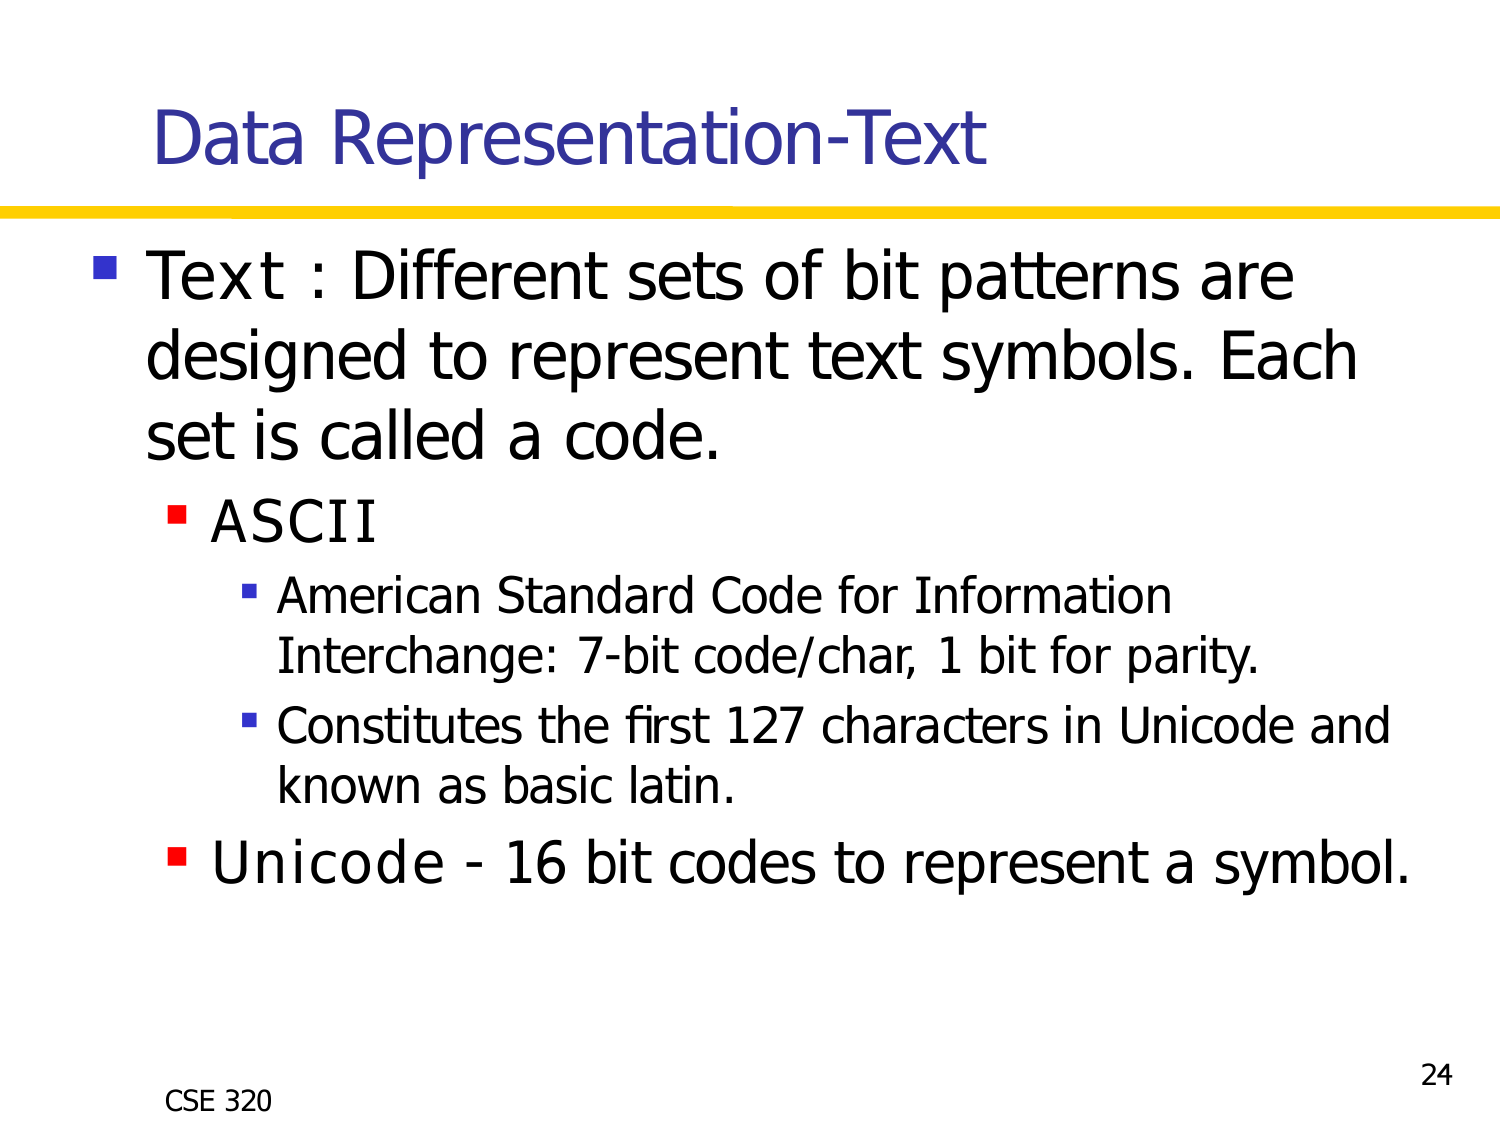

# Data Representation-Text
Text : Different sets of bit patterns are designed to represent text symbols. Each set is called a code.
ASCII
American Standard Code for Information Interchange: 7-bit code/char, 1 bit for parity.
Constitutes the first 127 characters in Unicode and known as basic latin.
Unicode - 16 bit codes to represent a symbol.

24